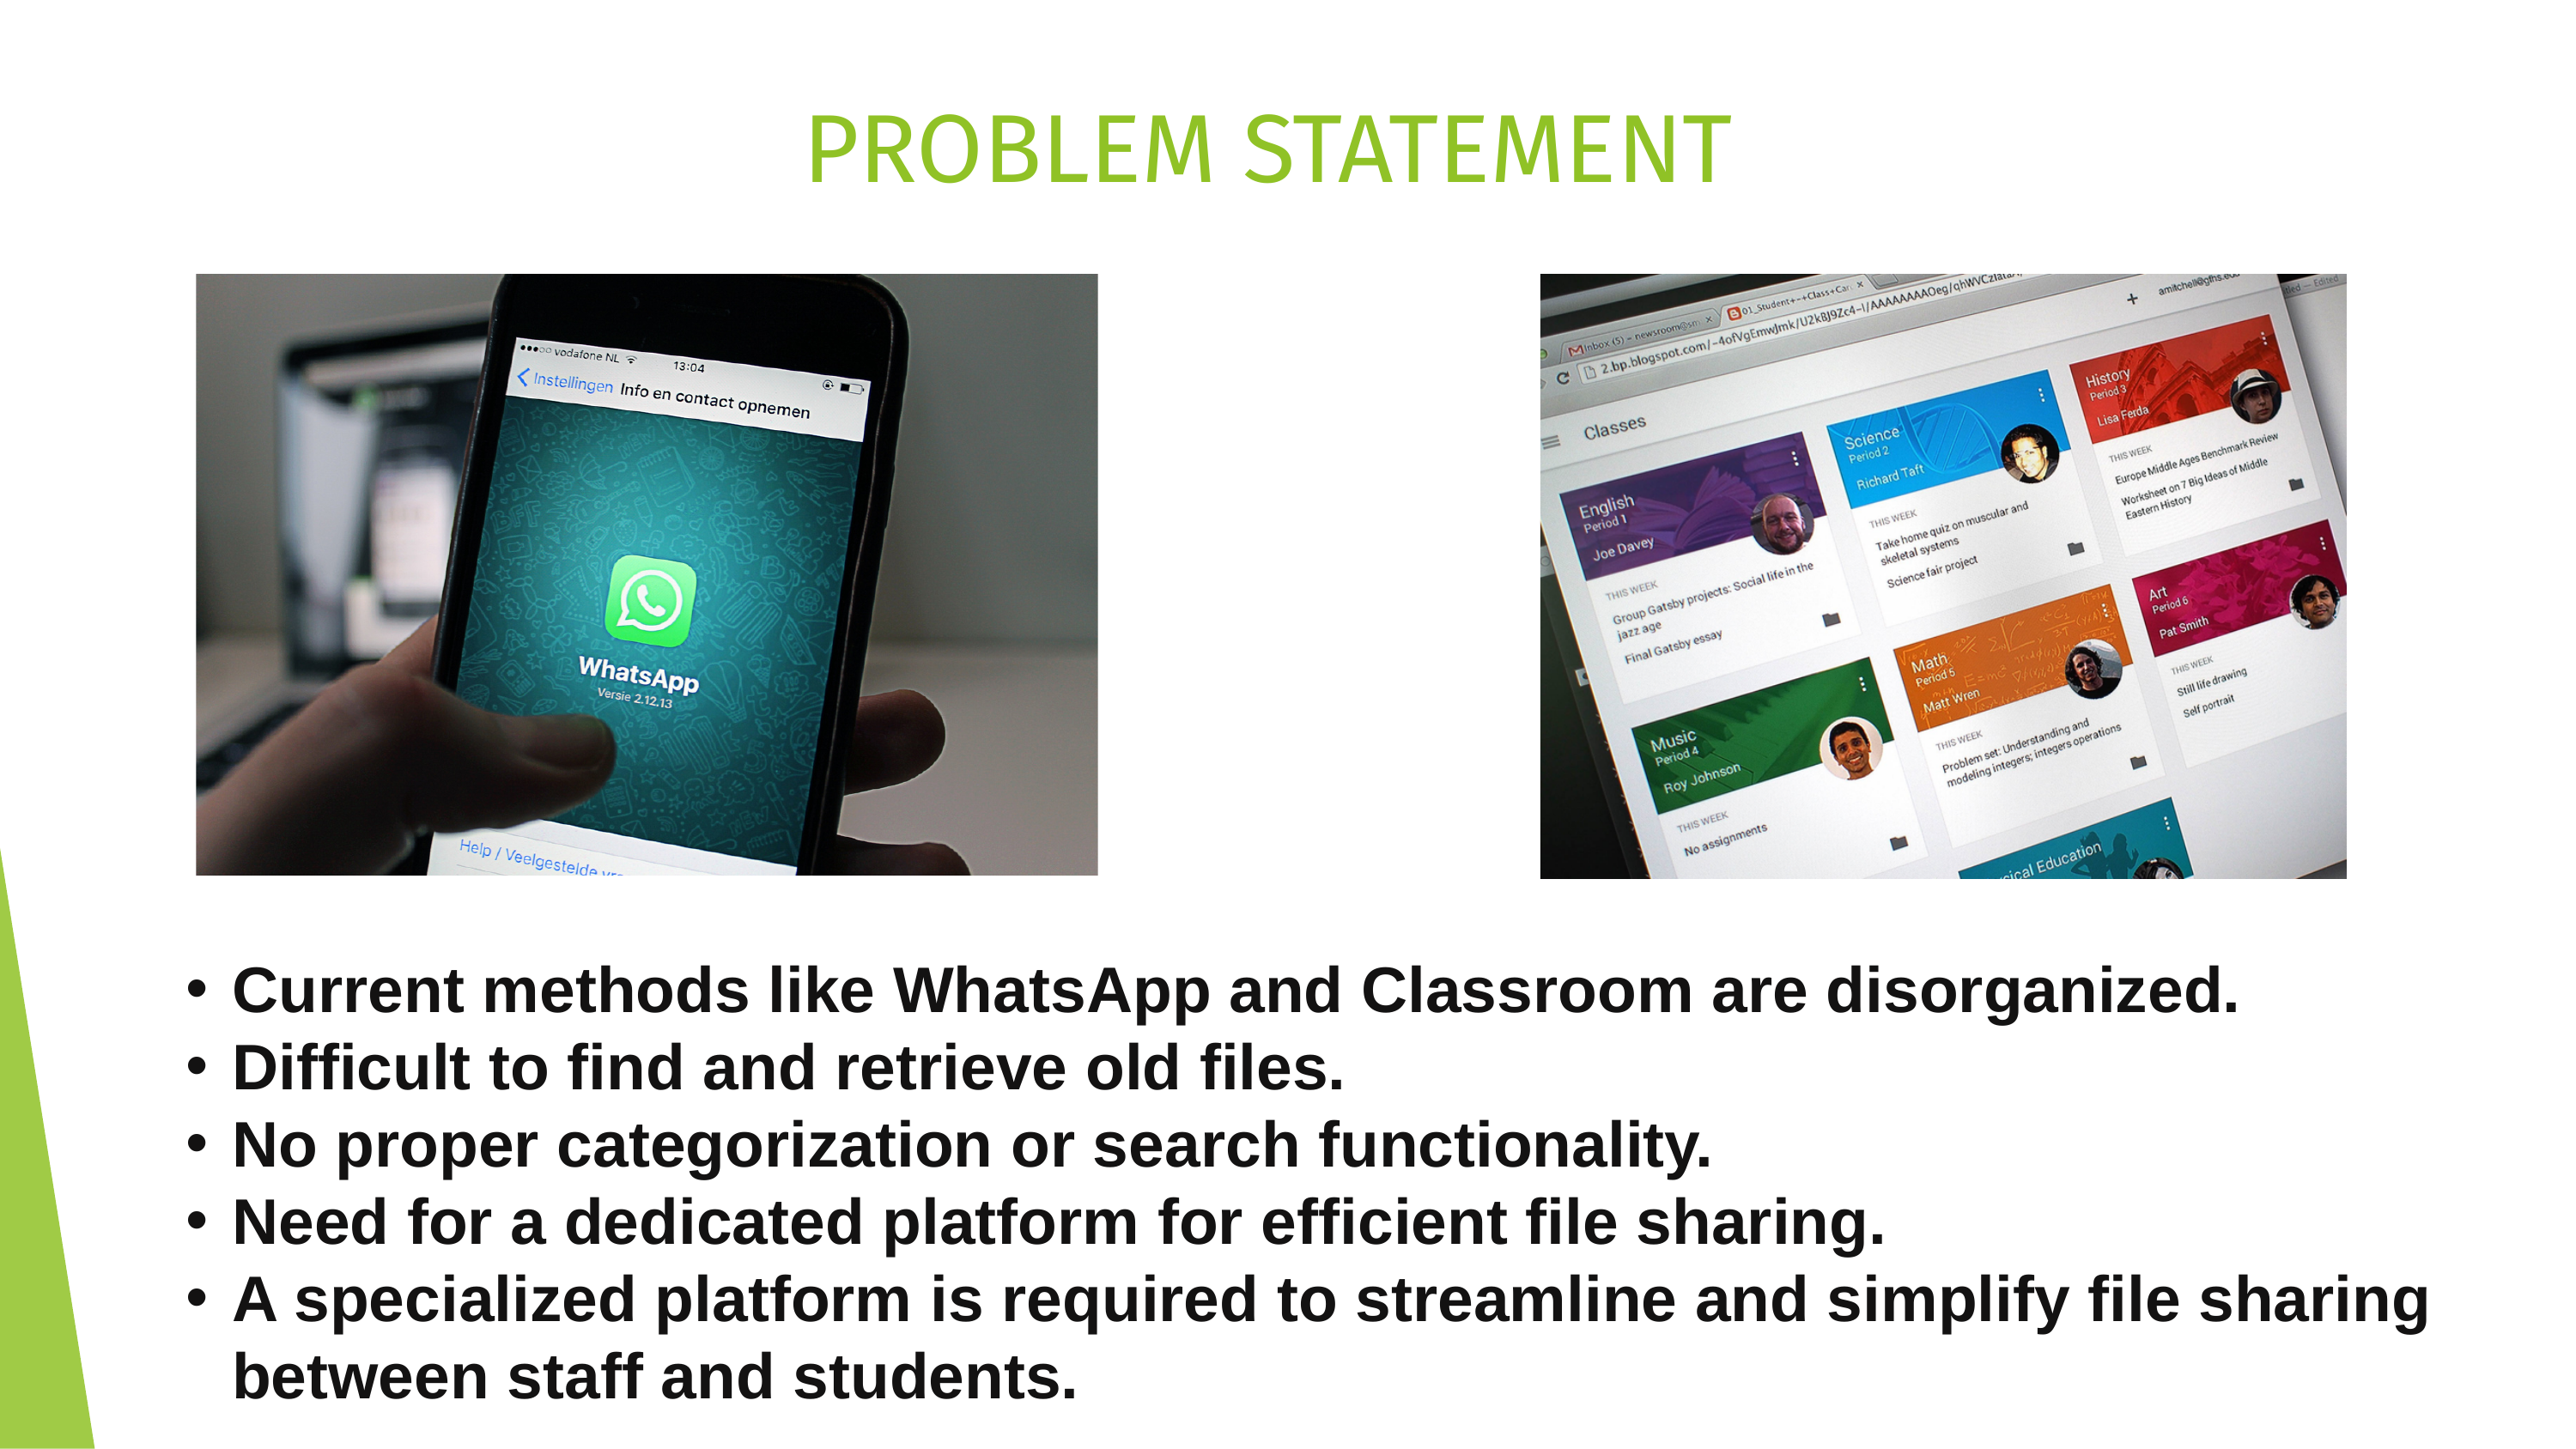

PROBLEM STATEMENT

Current methods like WhatsApp and Classroom are disorganized.
Difficult to find and retrieve old files.
No proper categorization or search functionality.
Need for a dedicated platform for efficient file sharing.
A specialized platform is required to streamline and simplify file sharing between staff and students.